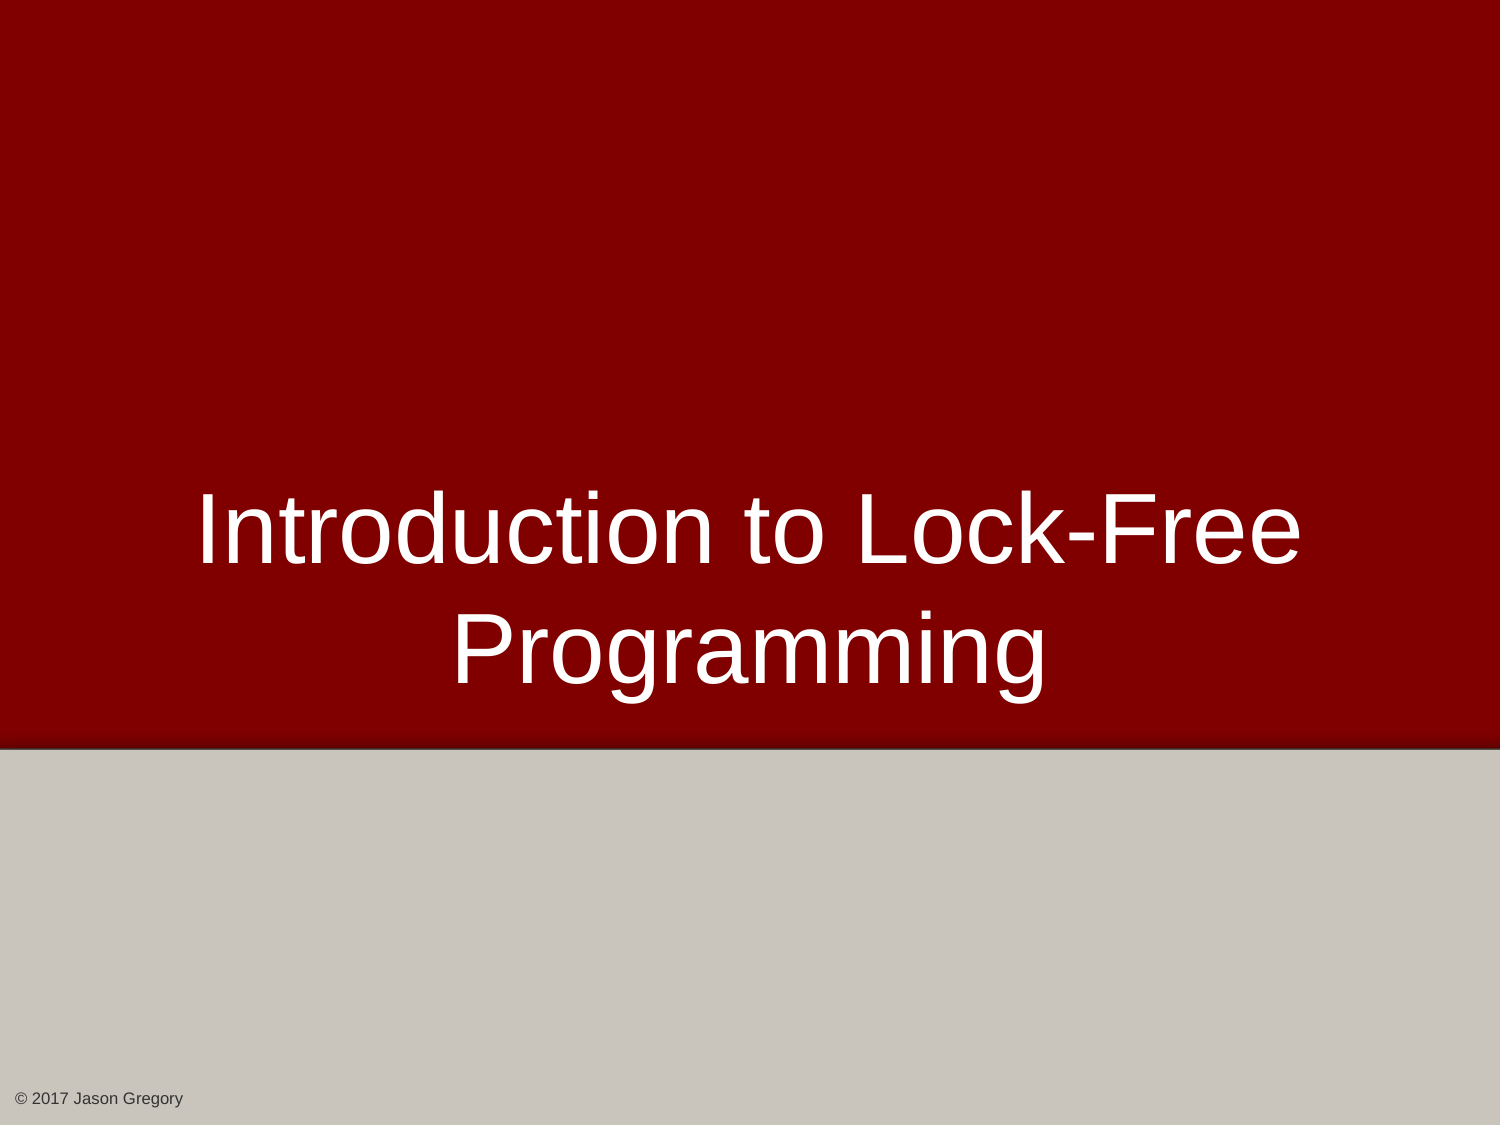

# Introduction to Lock-Free Programming

© 2017 Jason Gregory